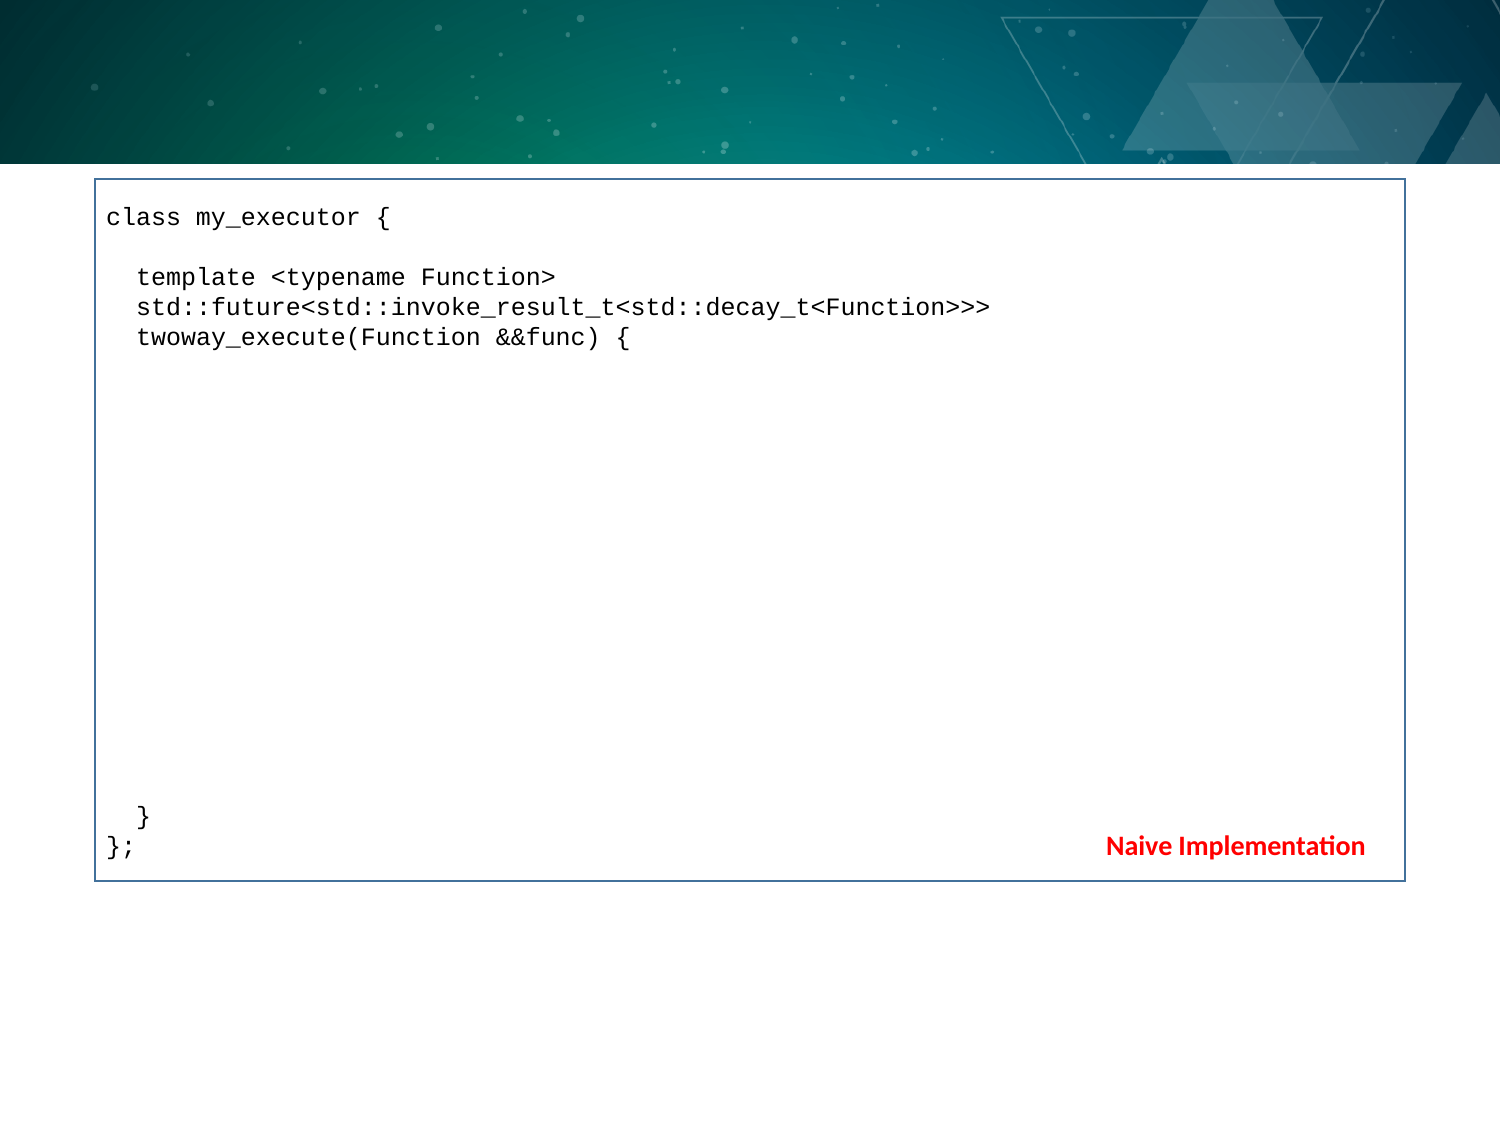

class my_executor {

  template <typename Function>
  std::future<std::invoke_result_t<std::decay_t<Function>>>
  twoway_execute(Function &&func) {

  }
};
Naive Implementation